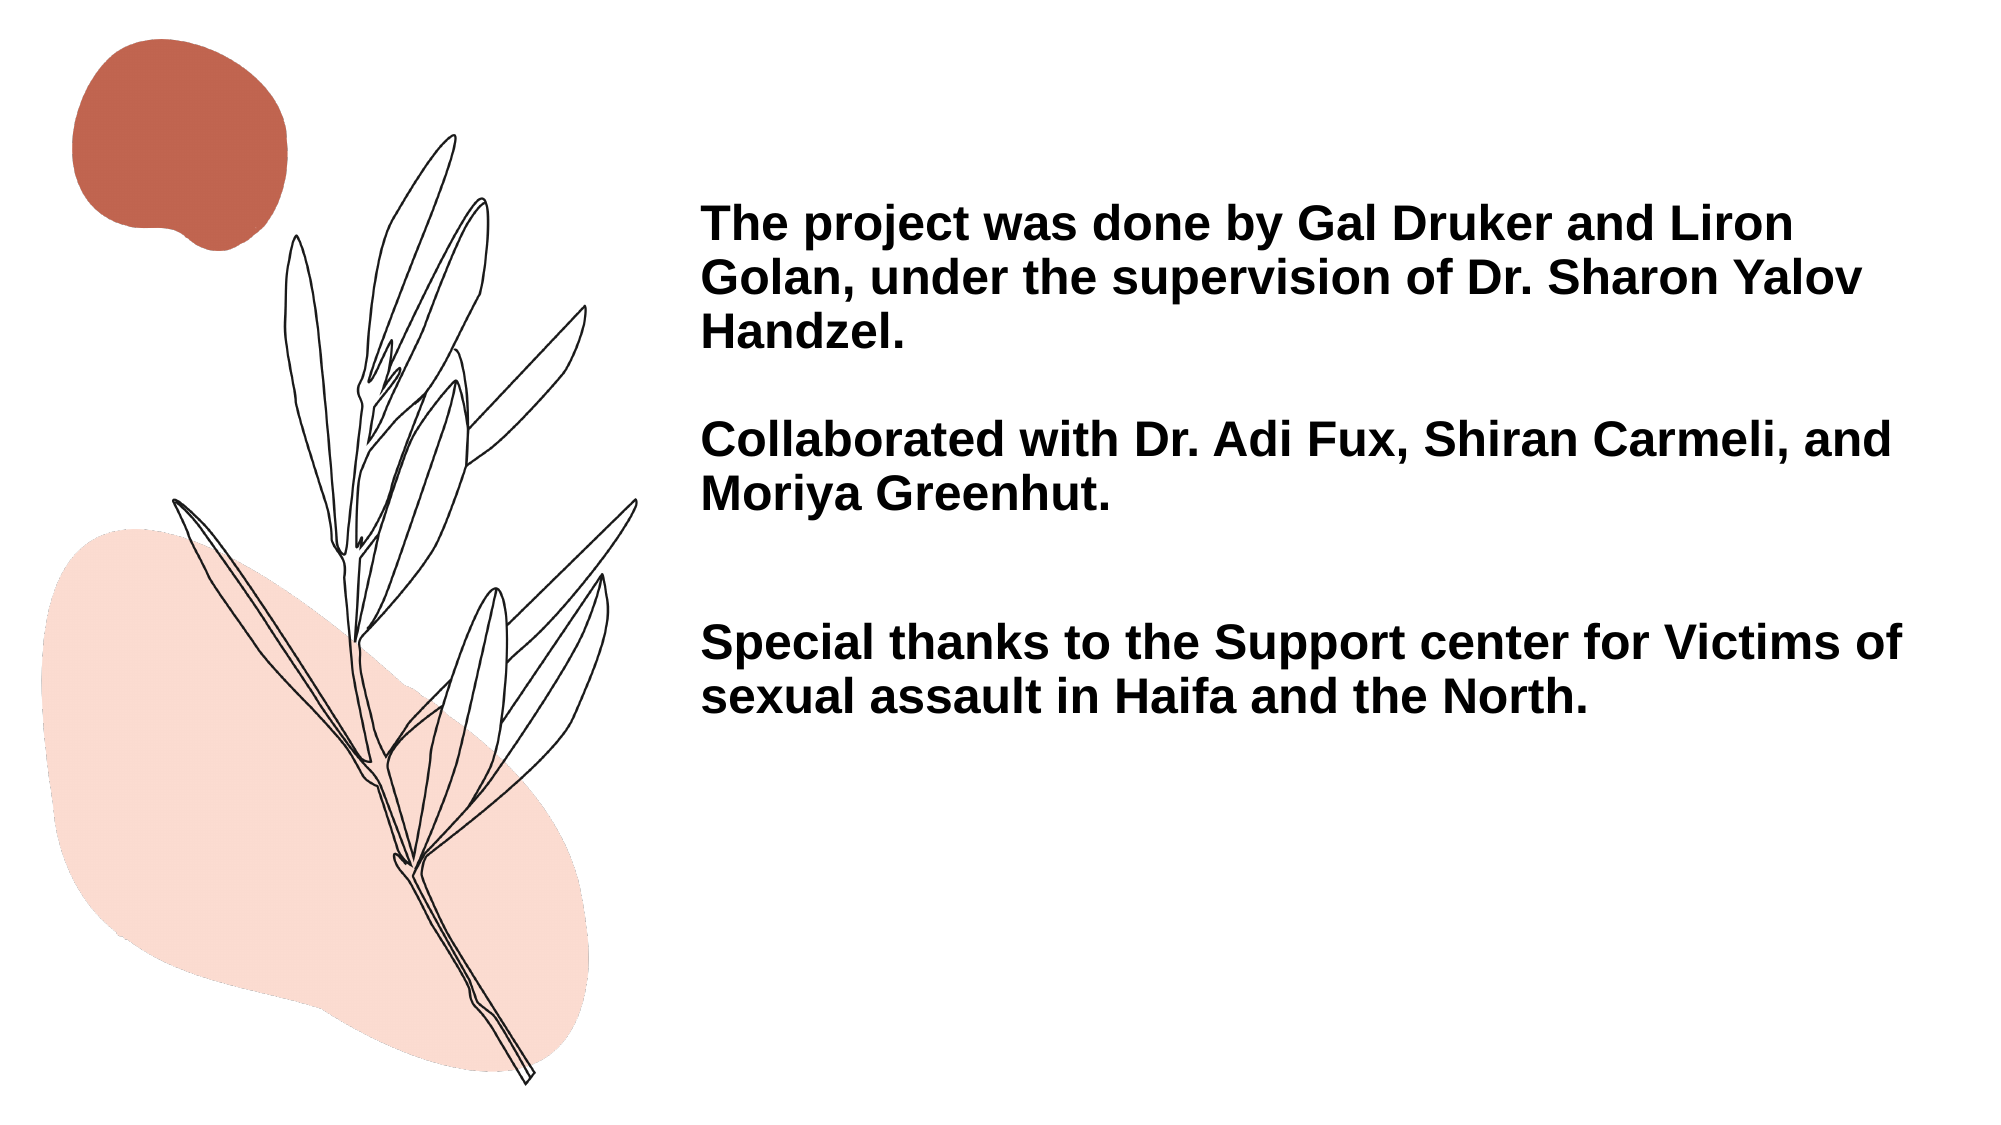

The project was done by Gal Druker and Liron Golan, under the supervision of Dr. Sharon Yalov Handzel.
Collaborated with Dr. Adi Fux, Shiran Carmeli, and Moriya Greenhut.

Special thanks to the Support center for Victims of sexual assault in Haifa and the North.